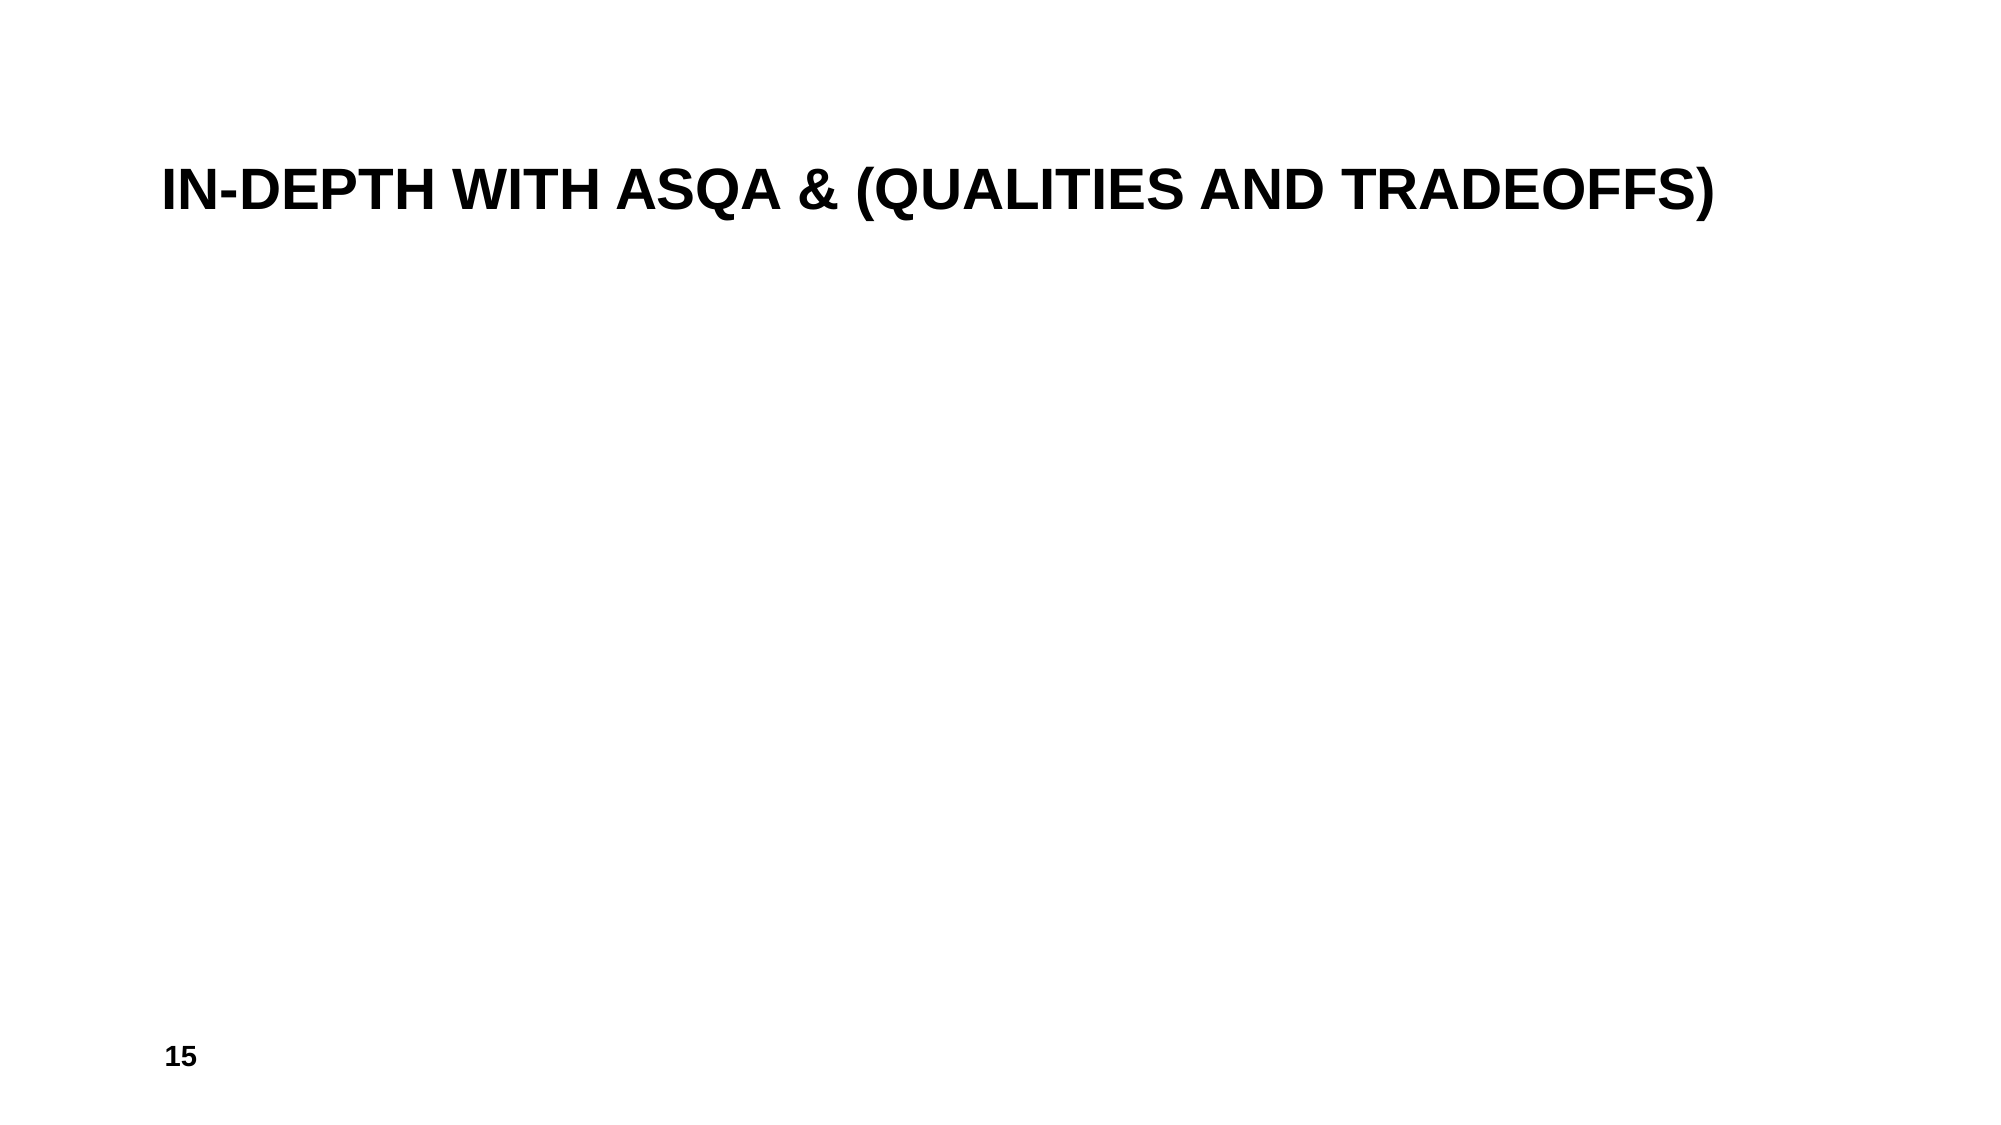

# In-depth with aSQA & (qualities and tradeoffs)

15